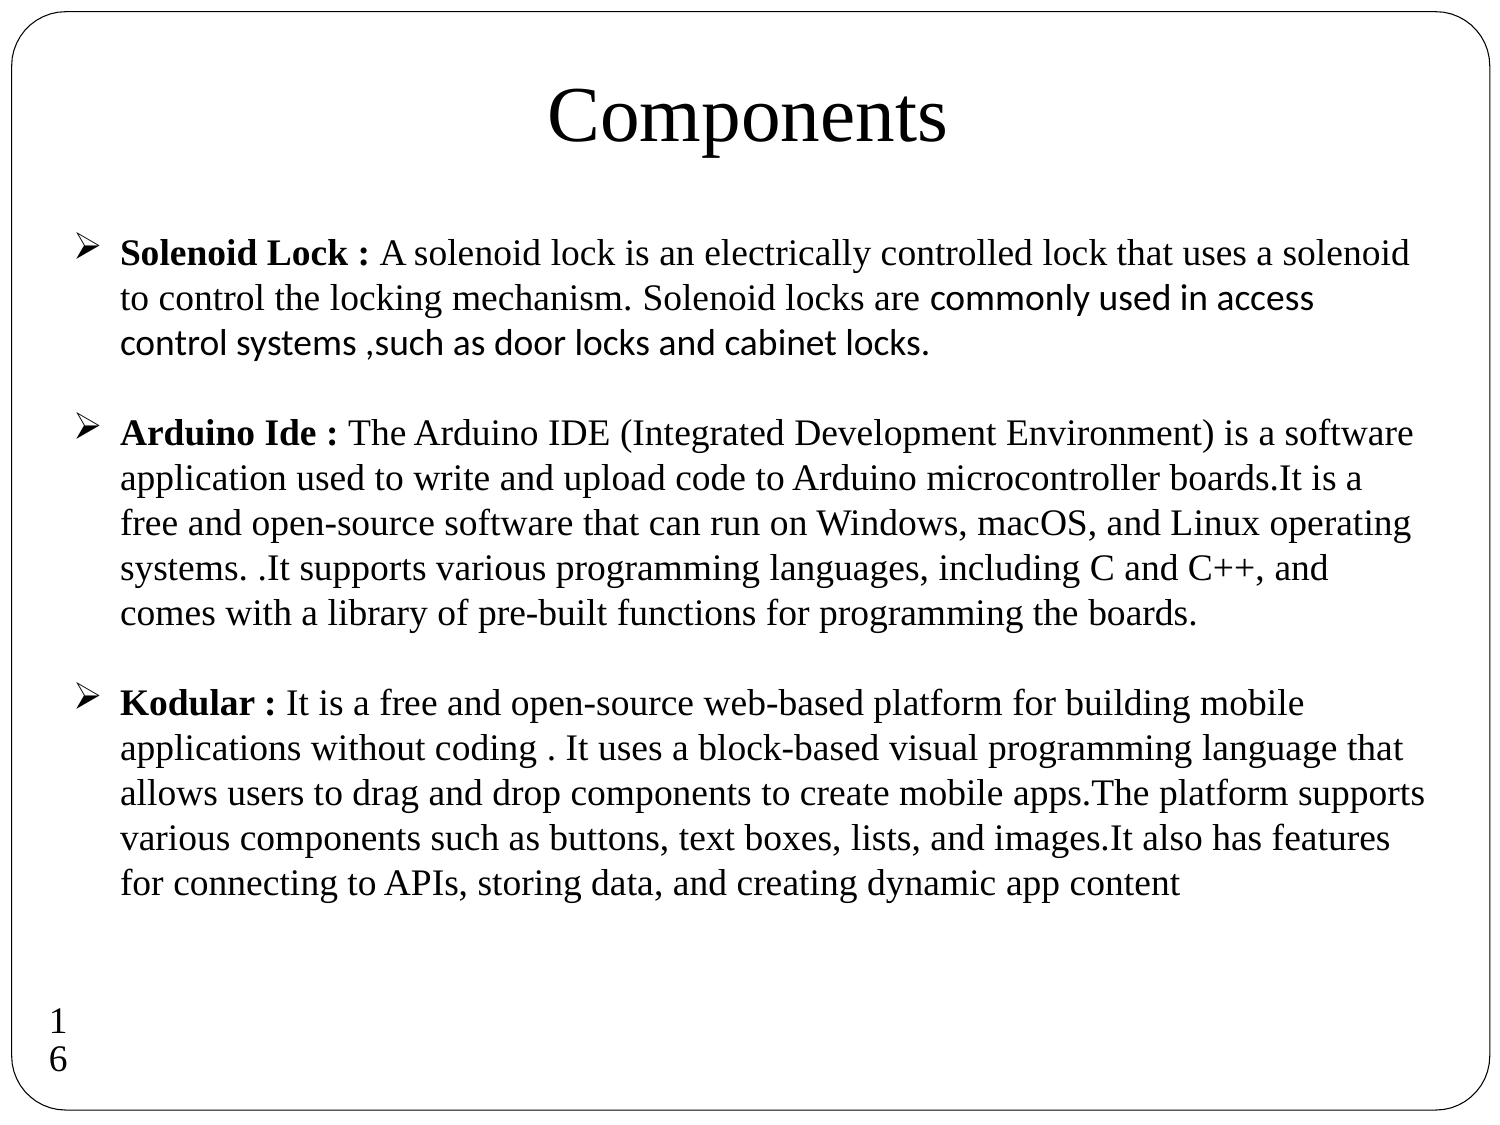

# Components

Solenoid Lock : A solenoid lock is an electrically controlled lock that uses a solenoid to control the locking mechanism. Solenoid locks are commonly used in access control systems ,such as door locks and cabinet locks.

Arduino Ide : The Arduino IDE (Integrated Development Environment) is a software application used to write and upload code to Arduino microcontroller boards.It is a free and open-source software that can run on Windows, macOS, and Linux operating systems. .It supports various programming languages, including C and C++, and comes with a library of pre-built functions for programming the boards.

Kodular : It is a free and open-source web-based platform for building mobile applications without coding . It uses a block-based visual programming language that allows users to drag and drop components to create mobile apps.The platform supports various components such as buttons, text boxes, lists, and images.It also has features for connecting to APIs, storing data, and creating dynamic app content

16